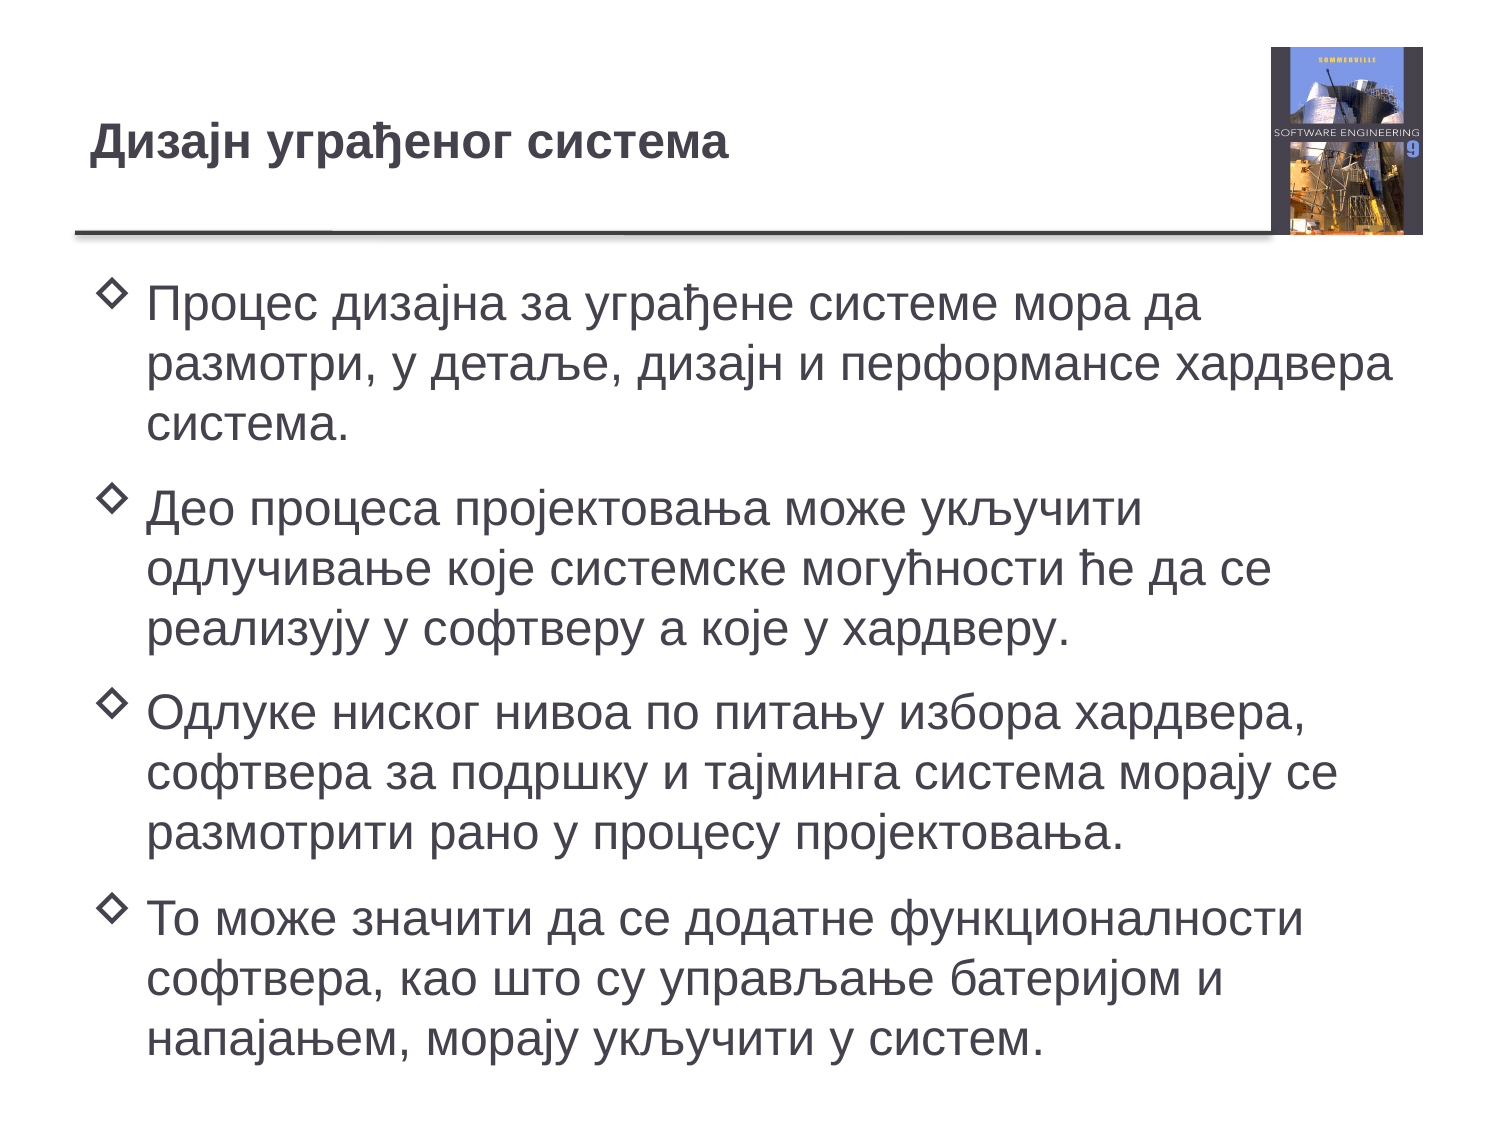

# Дизајн уграђеног система
Процес дизајна за уграђене системе мора да размотри, у детаље, дизајн и перформансе хардвера система.
Део процеса пројектовања може укључити одлучивање које системске могућности ће да се реализују у софтверу а које у хардверу.
Одлуке ниског нивоа по питању избора хардвера, софтвера за подршку и тајминга система морају се размотрити рано у процесу пројектовања.
То може значити да се додатне функционалности софтвера, као што су управљање батеријом и напајањем, морају укључити у систем.